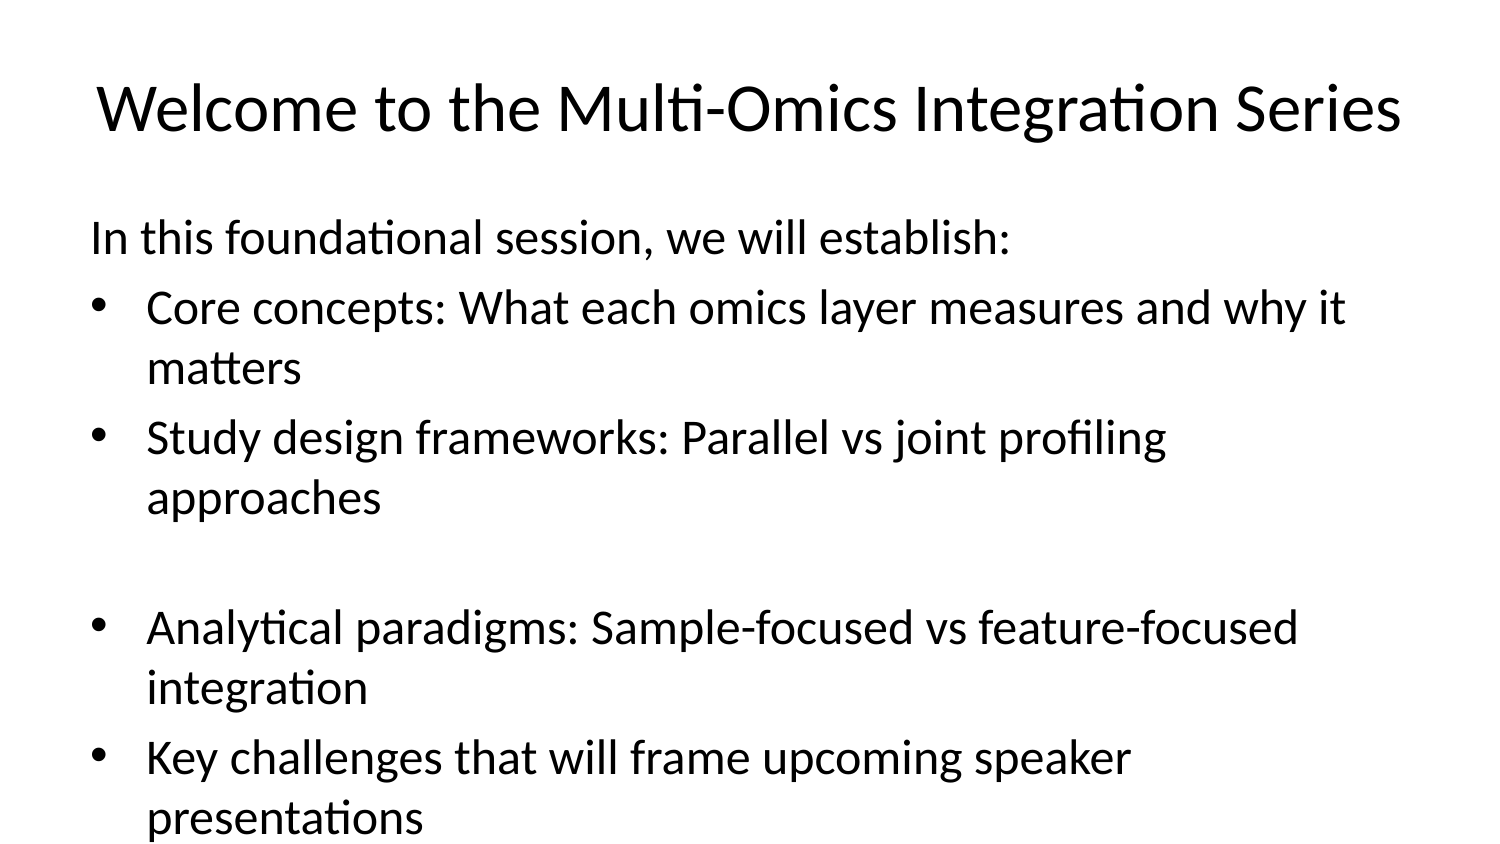

# Welcome to the Multi-Omics Integration Series
In this foundational session, we will establish:
Core concepts: What each omics layer measures and why it matters
Study design frameworks: Parallel vs joint profiling approaches
Analytical paradigms: Sample-focused vs feature-focused integration
Key challenges that will frame upcoming speaker presentations
Goal: Prepare you to critically engage with cutting-edge multi-omics research from UF and external investigators.